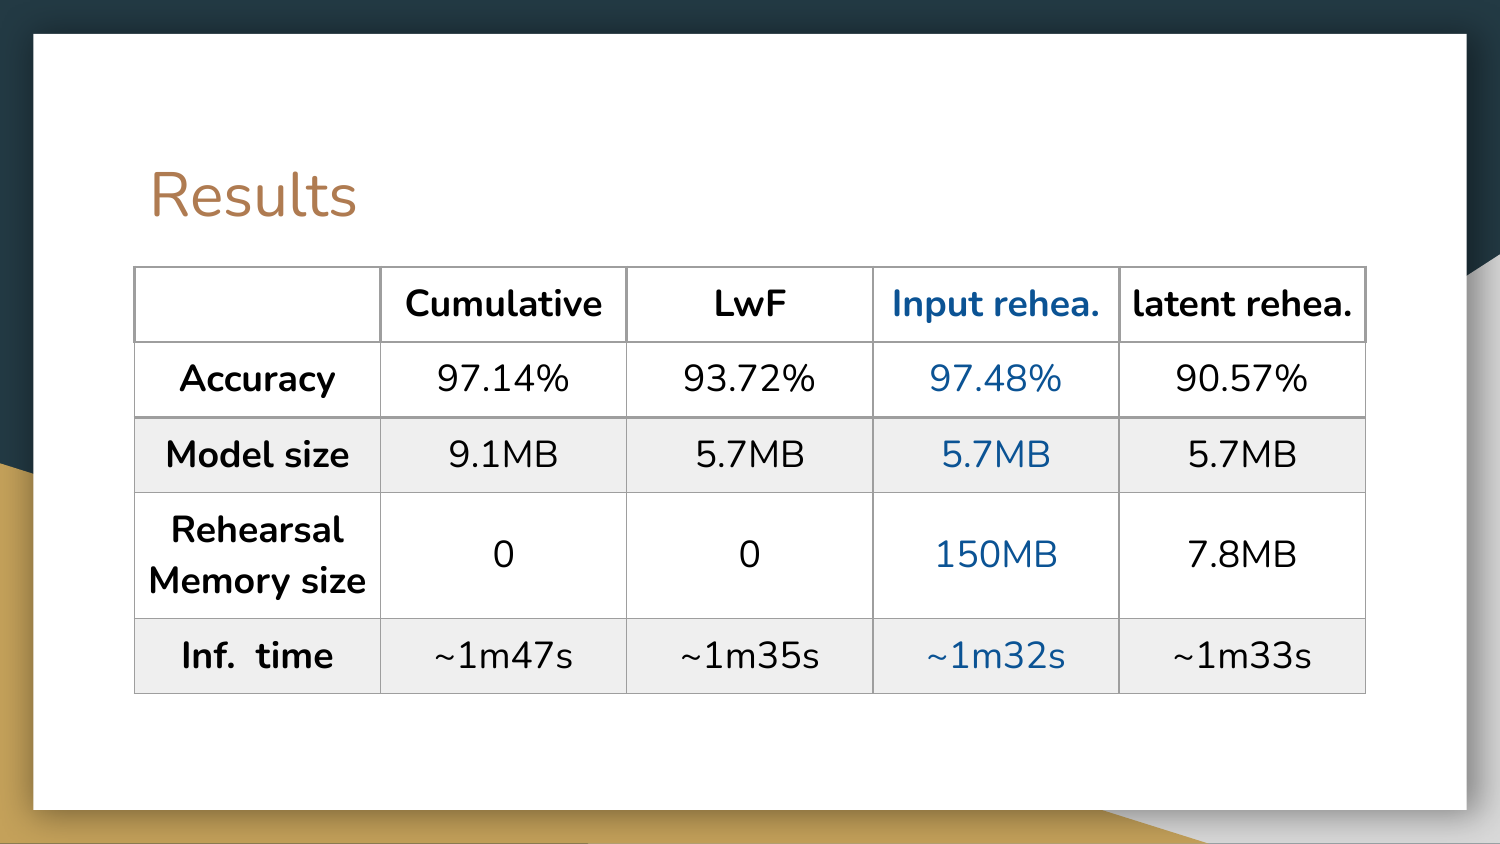

# Results
|  | Cumulative | LwF | Input rehea. | latent rehea. |
| --- | --- | --- | --- | --- |
| Accuracy | 97.14% | 93.72% | 97.48% | 90.57% |
| Model size | 9.1MB | 5.7MB | 5.7MB | 5.7MB |
| Rehearsal Memory size | 0 | 0 | 150MB | 7.8MB |
| Inf. time | ~1m47s | ~1m35s | ~1m32s | ~1m33s |